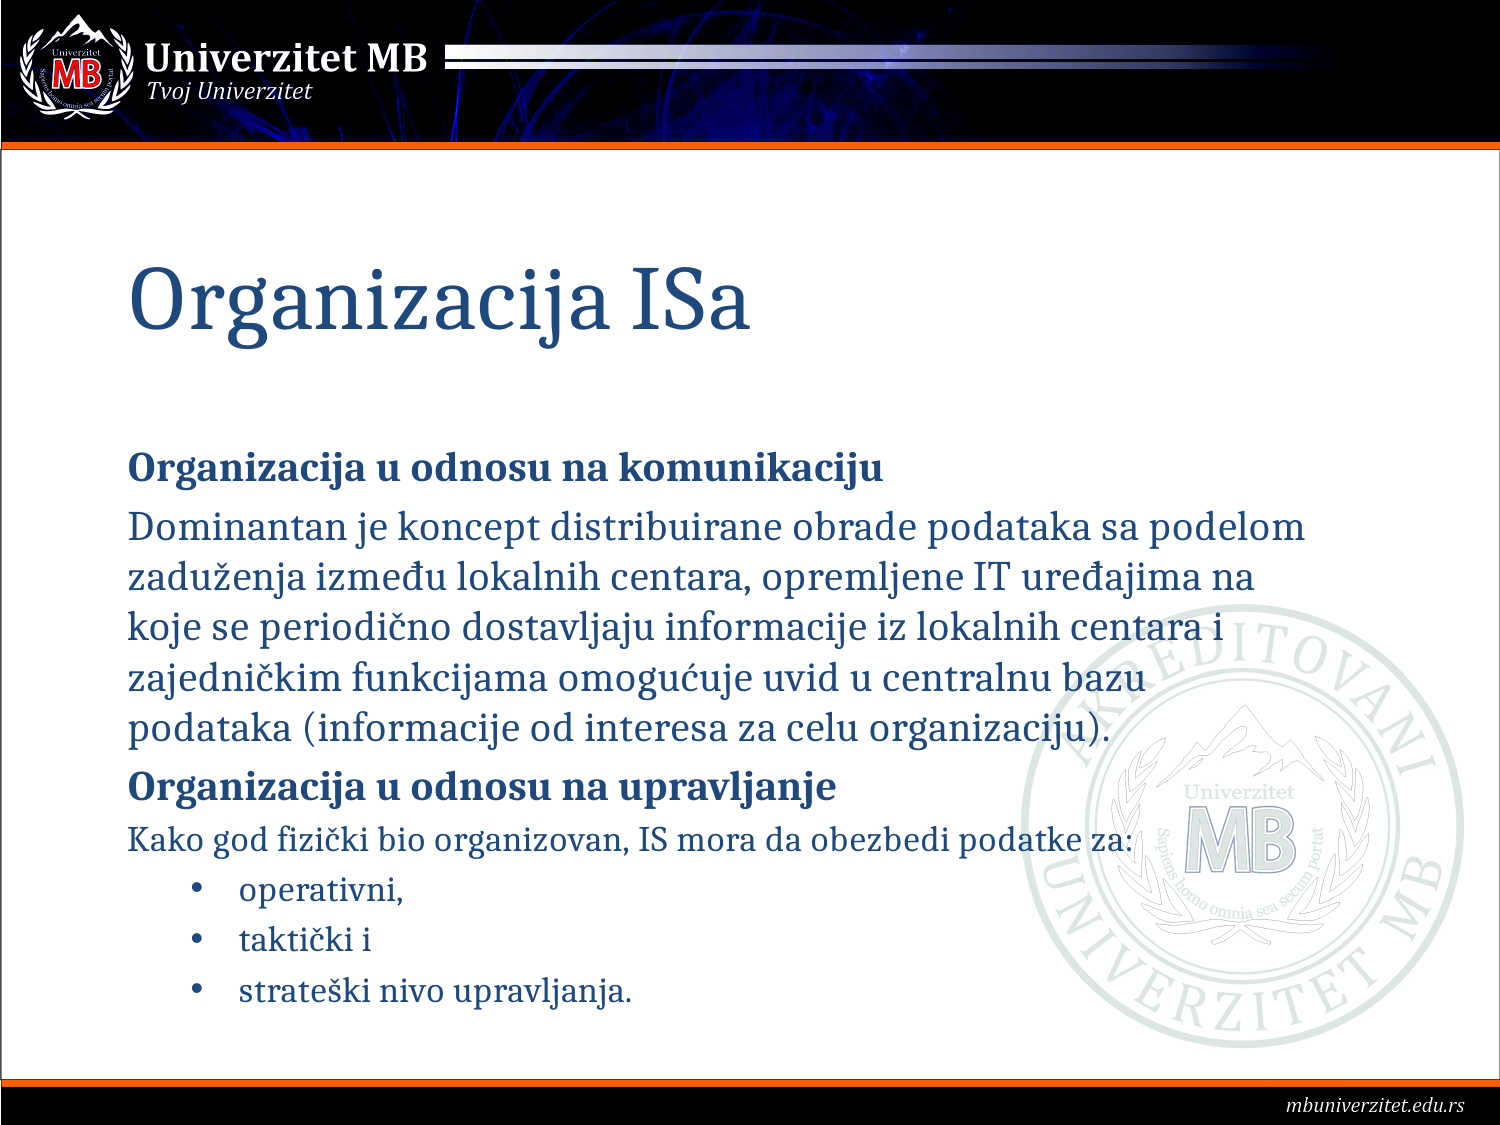

# Organizacija ISa
Organizacija u odnosu na komunikaciju
Dominantan je koncept distribuirane obrade podataka sa podelom zaduženja između lokalnih centara, opremljene IT uređajima na koje se periodično dostavljaju informacije iz lokalnih centara i zajedničkim funkcijama omogućuje uvid u centralnu bazu podataka (informacije od interesa za celu organizaciju).
Organizacija u odnosu na upravljanje
Kako god fizički bio organizovan, IS mora da obezbedi podatke za:
operativni,
taktički i
strateški nivo upravljanja.